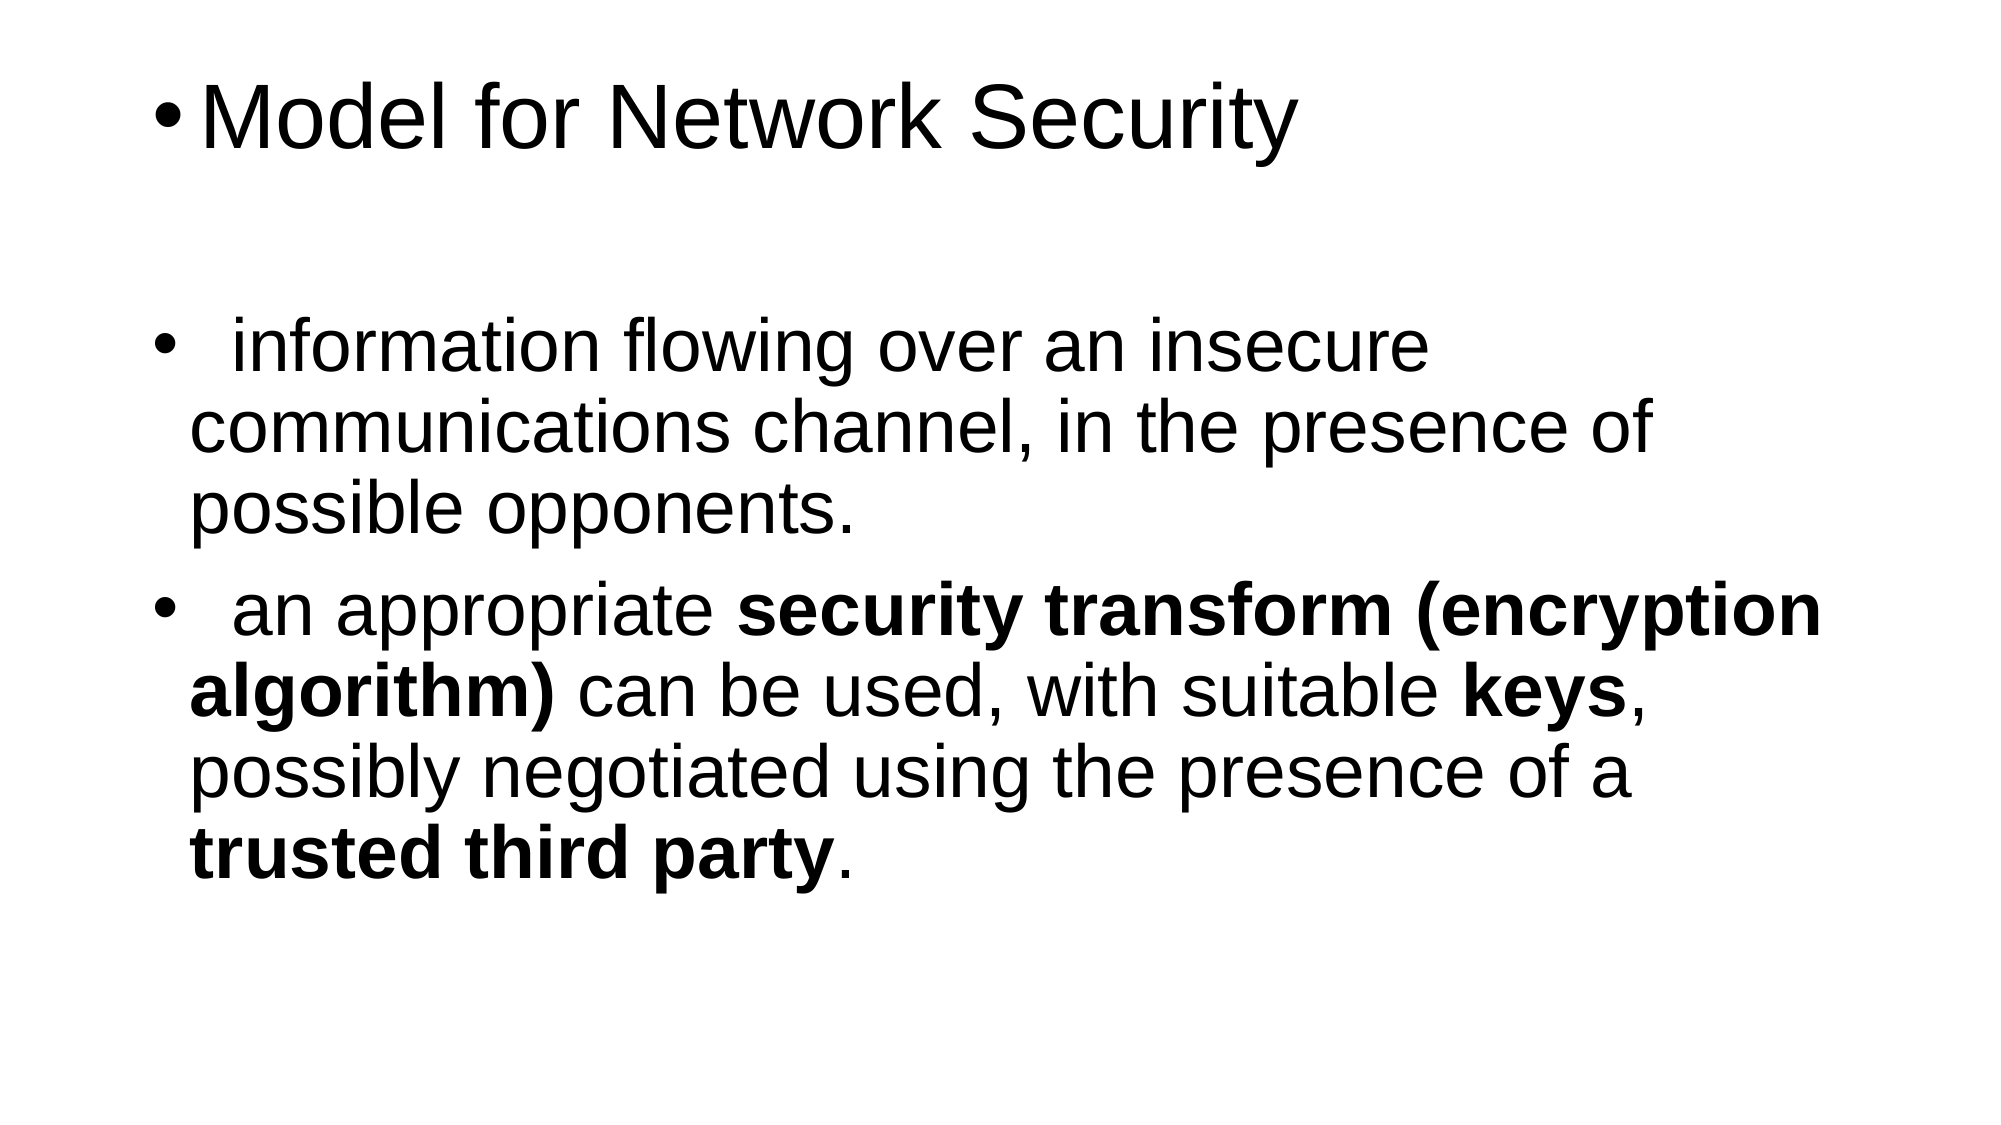

# Model for Network Security

  information flowing over an insecure communications channel, in the presence of possible opponents.
  an appropriate security transform (encryption algorithm) can be used, with suitable keys, possibly negotiated using the presence of a trusted third party.